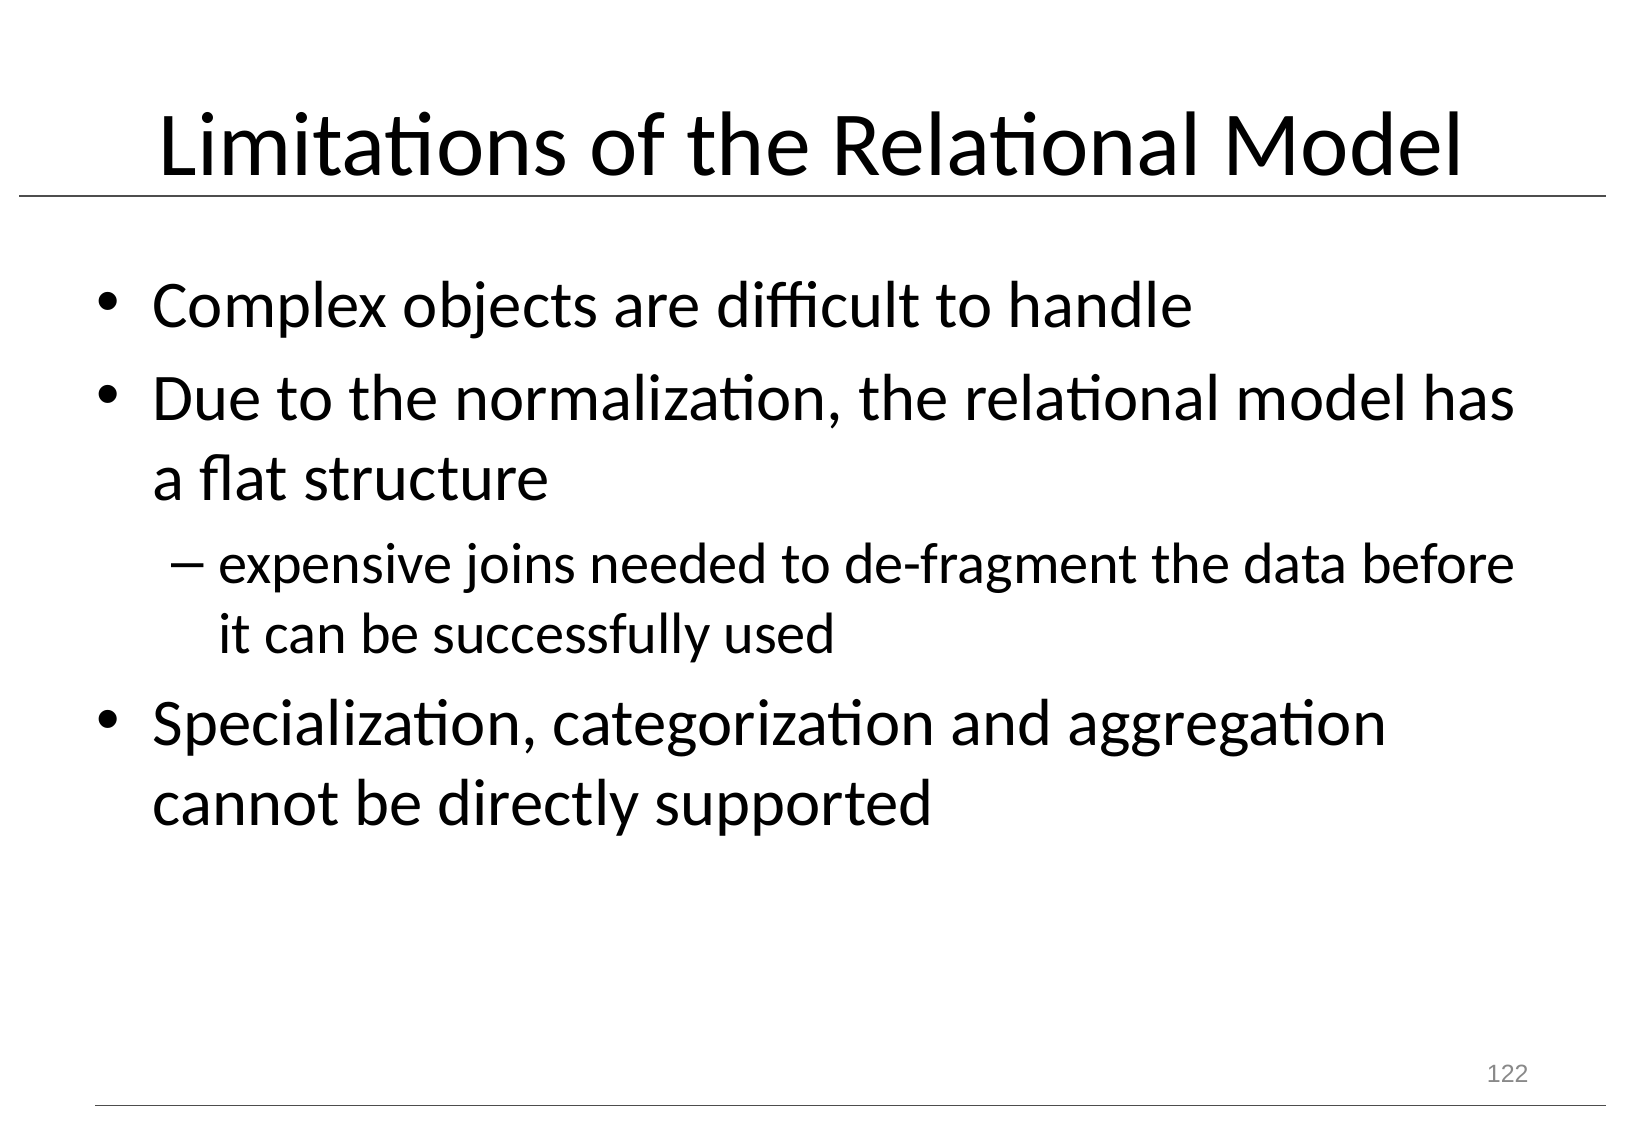

# Limitations of the Relational Model
Complex objects are difficult to handle
Due to the normalization, the relational model has a flat structure
expensive joins needed to de-fragment the data before it can be successfully used
Specialization, categorization and aggregation cannot be directly supported
122